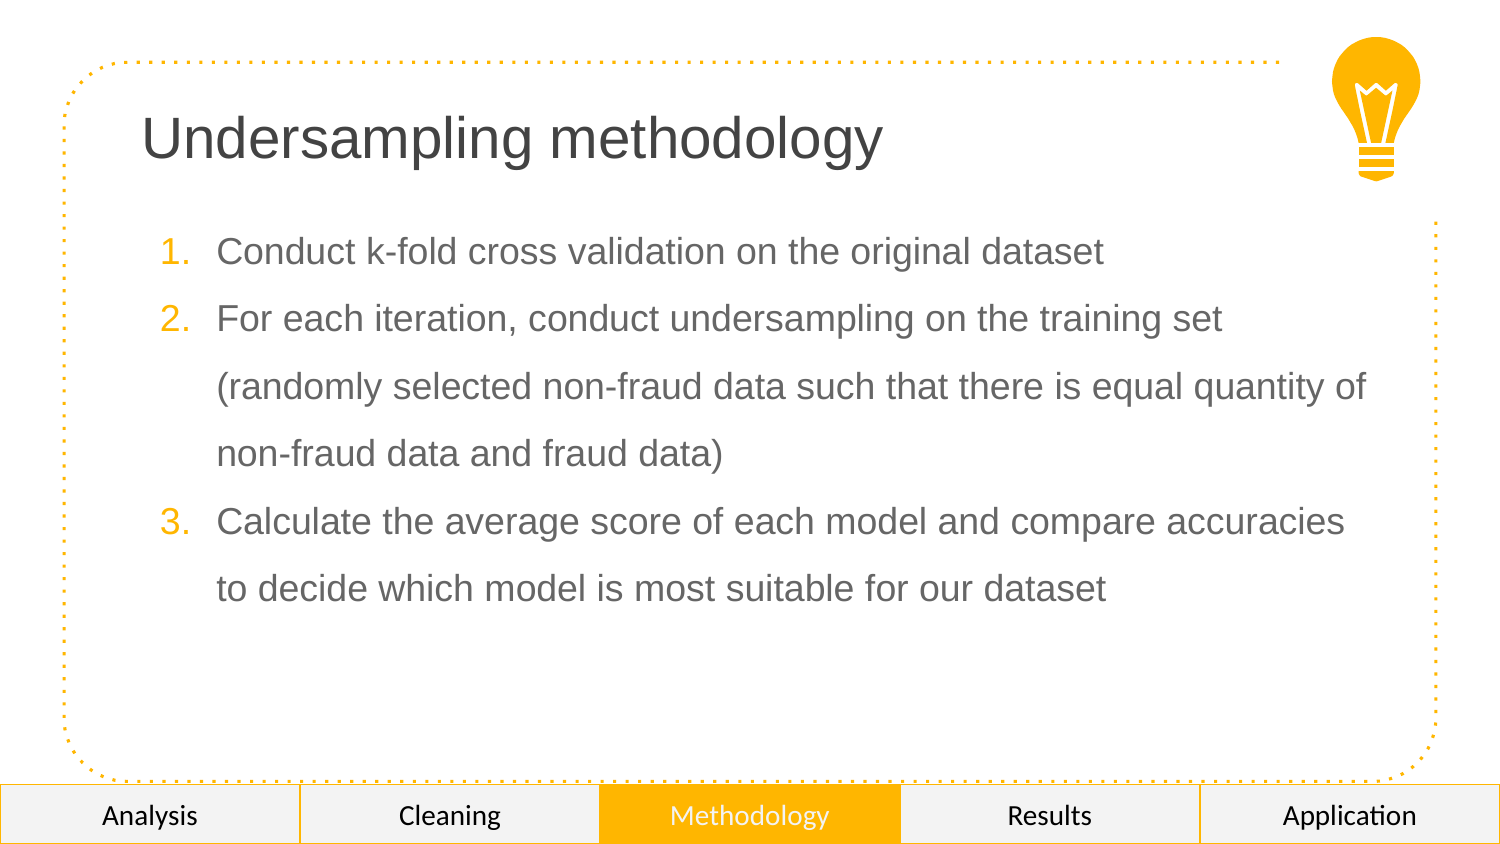

# Undersampling methodology
Conduct k-fold cross validation on the original dataset
For each iteration, conduct undersampling on the training set (randomly selected non-fraud data such that there is equal quantity of non-fraud data and fraud data)
Calculate the average score of each model and compare accuracies to decide which model is most suitable for our dataset
Analysis
Analysis
Cleaning
Cleaning
Methodology
Methodology
Results
Results
Application
Application